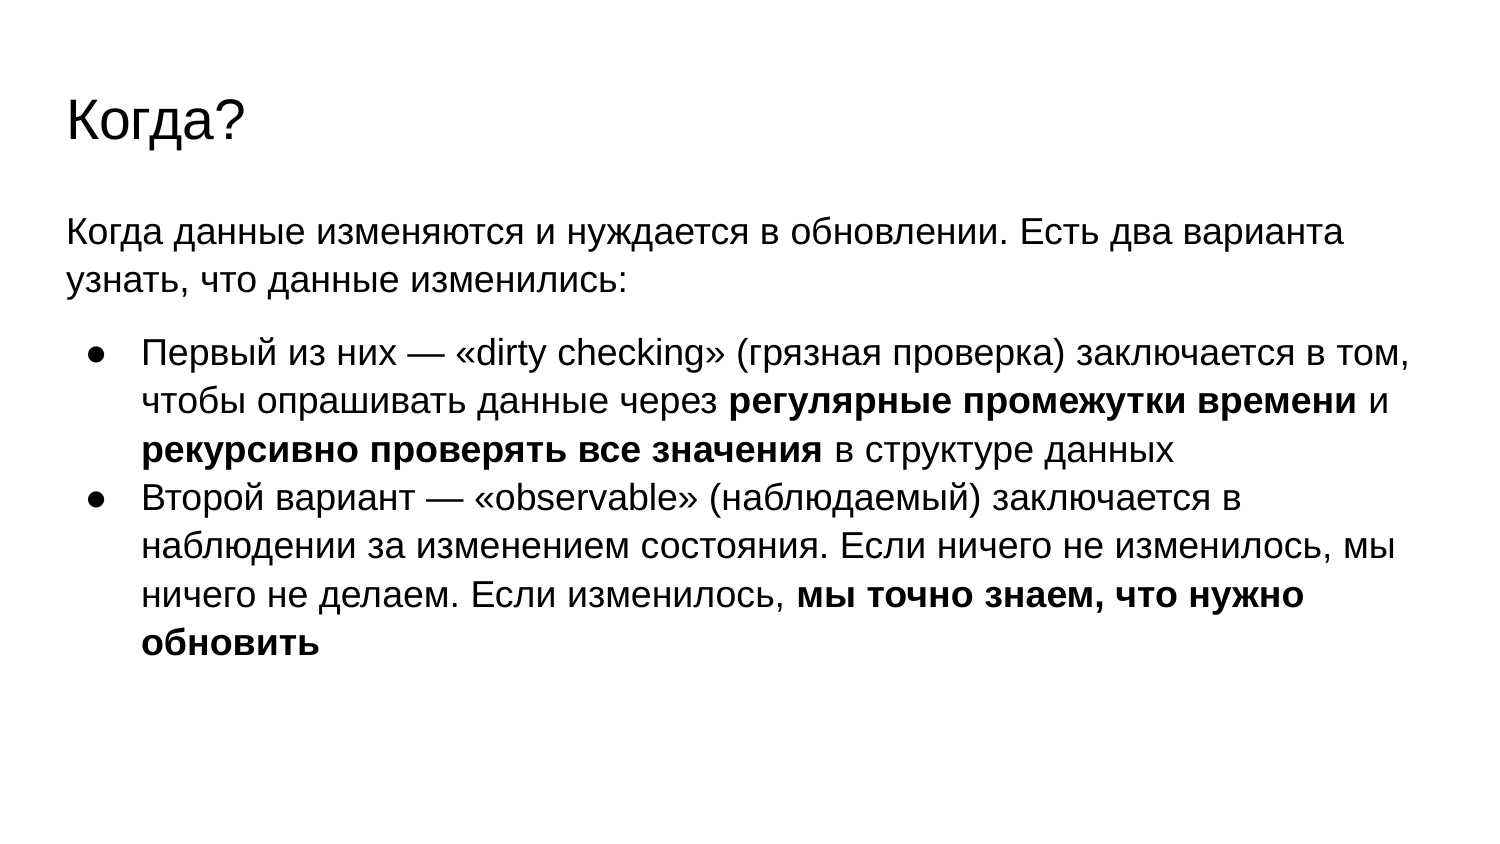

# Когда?
Когда данные изменяются и нуждается в обновлении. Есть два варианта узнать, что данные изменились:
Первый из них — «dirty checking» (грязная проверка) заключается в том, чтобы опрашивать данные через регулярные промежутки времени и рекурсивно проверять все значения в структуре данных
Второй вариант — «observable» (наблюдаемый) заключается в наблюдении за изменением состояния. Если ничего не изменилось, мы ничего не делаем. Если изменилось, мы точно знаем, что нужно обновить